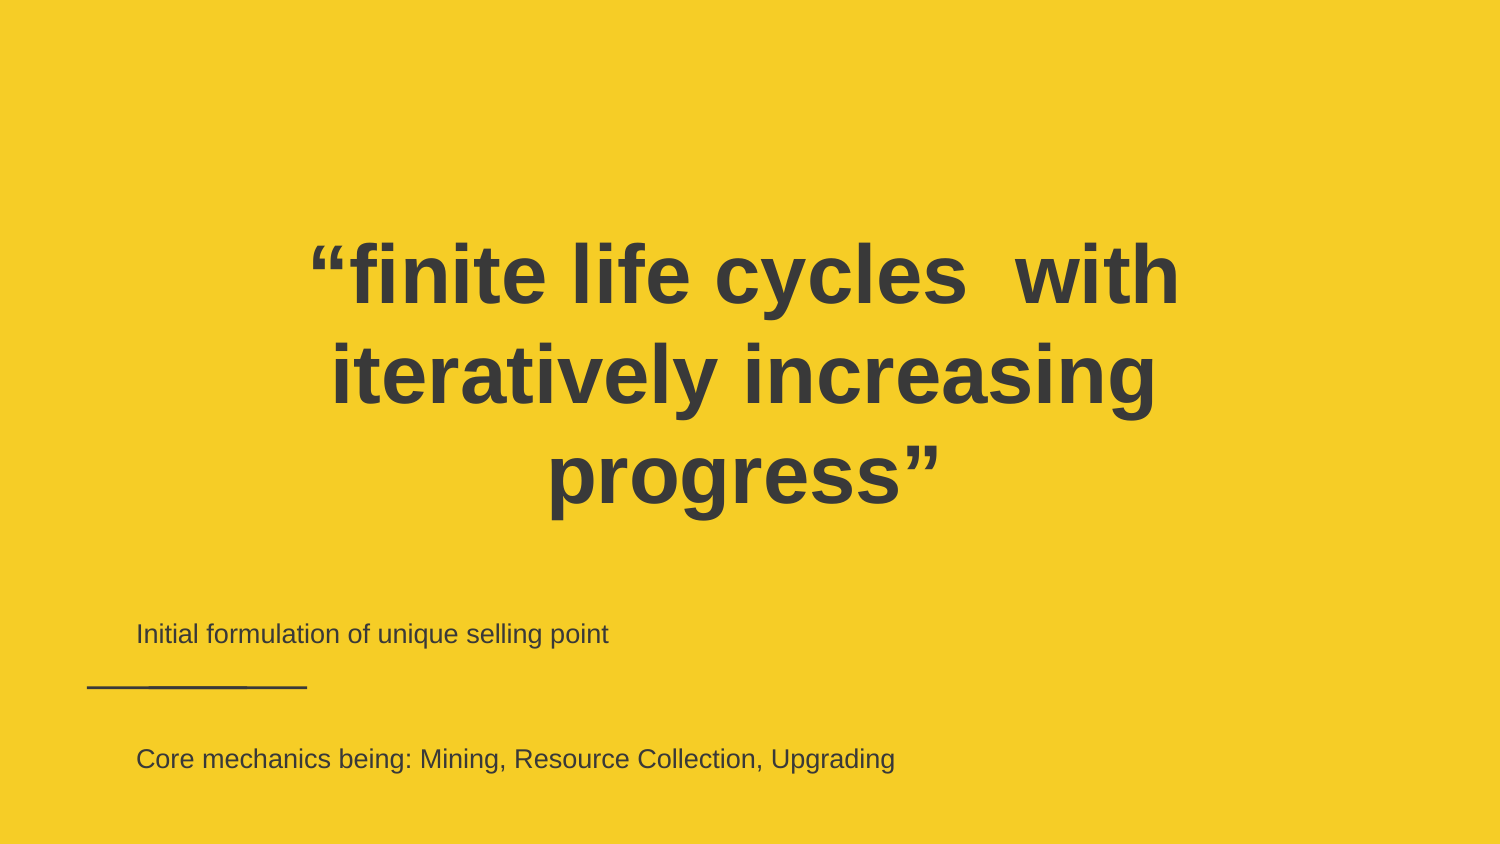

# “finite life cycles  with iteratively increasing progress”
Initial formulation of unique selling point

Core mechanics being: Mining, Resource Collection, Upgrading